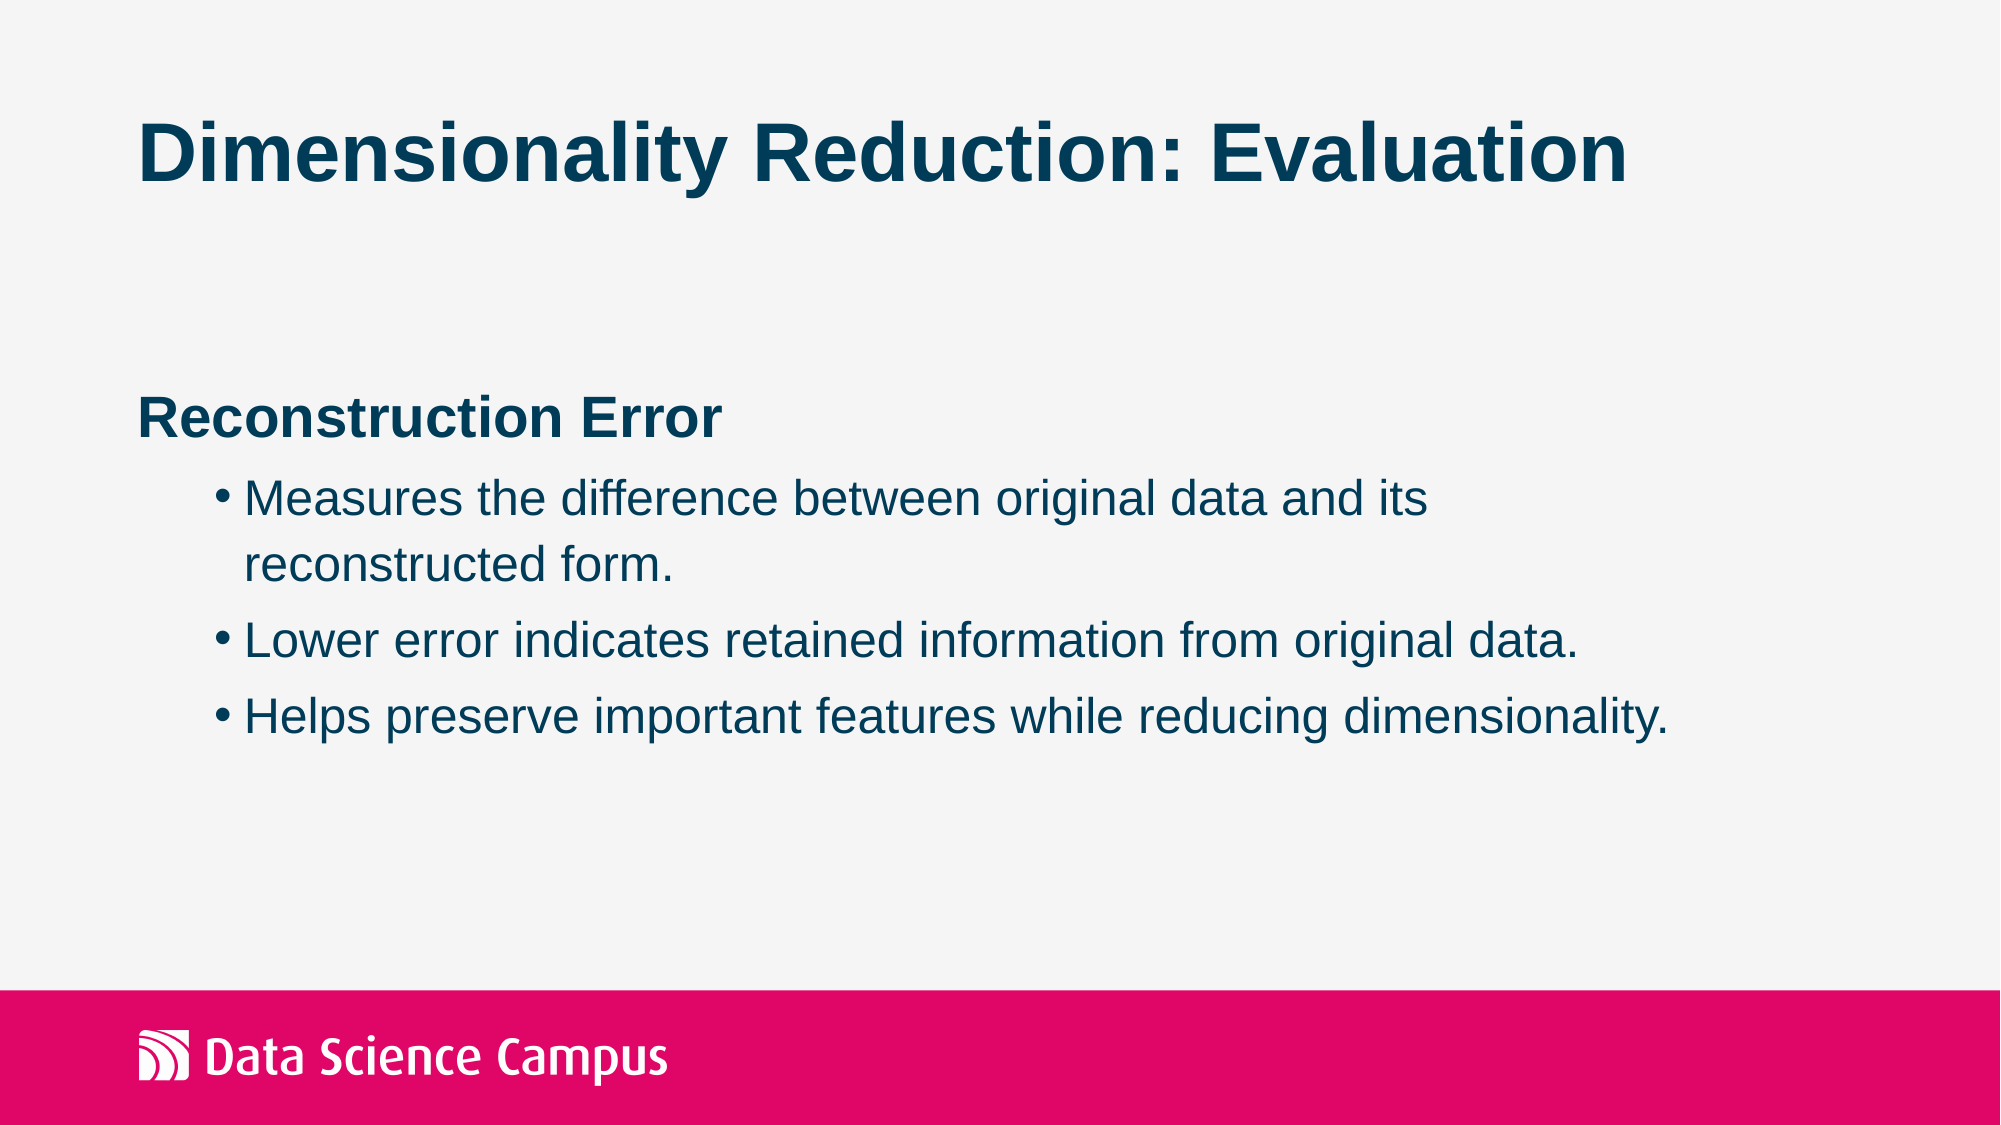

# Dimensionality Reduction: Evaluation
Reconstruction Error
Measures the difference between original data and its reconstructed form.
Lower error indicates retained information from original data.
Helps preserve important features while reducing dimensionality.